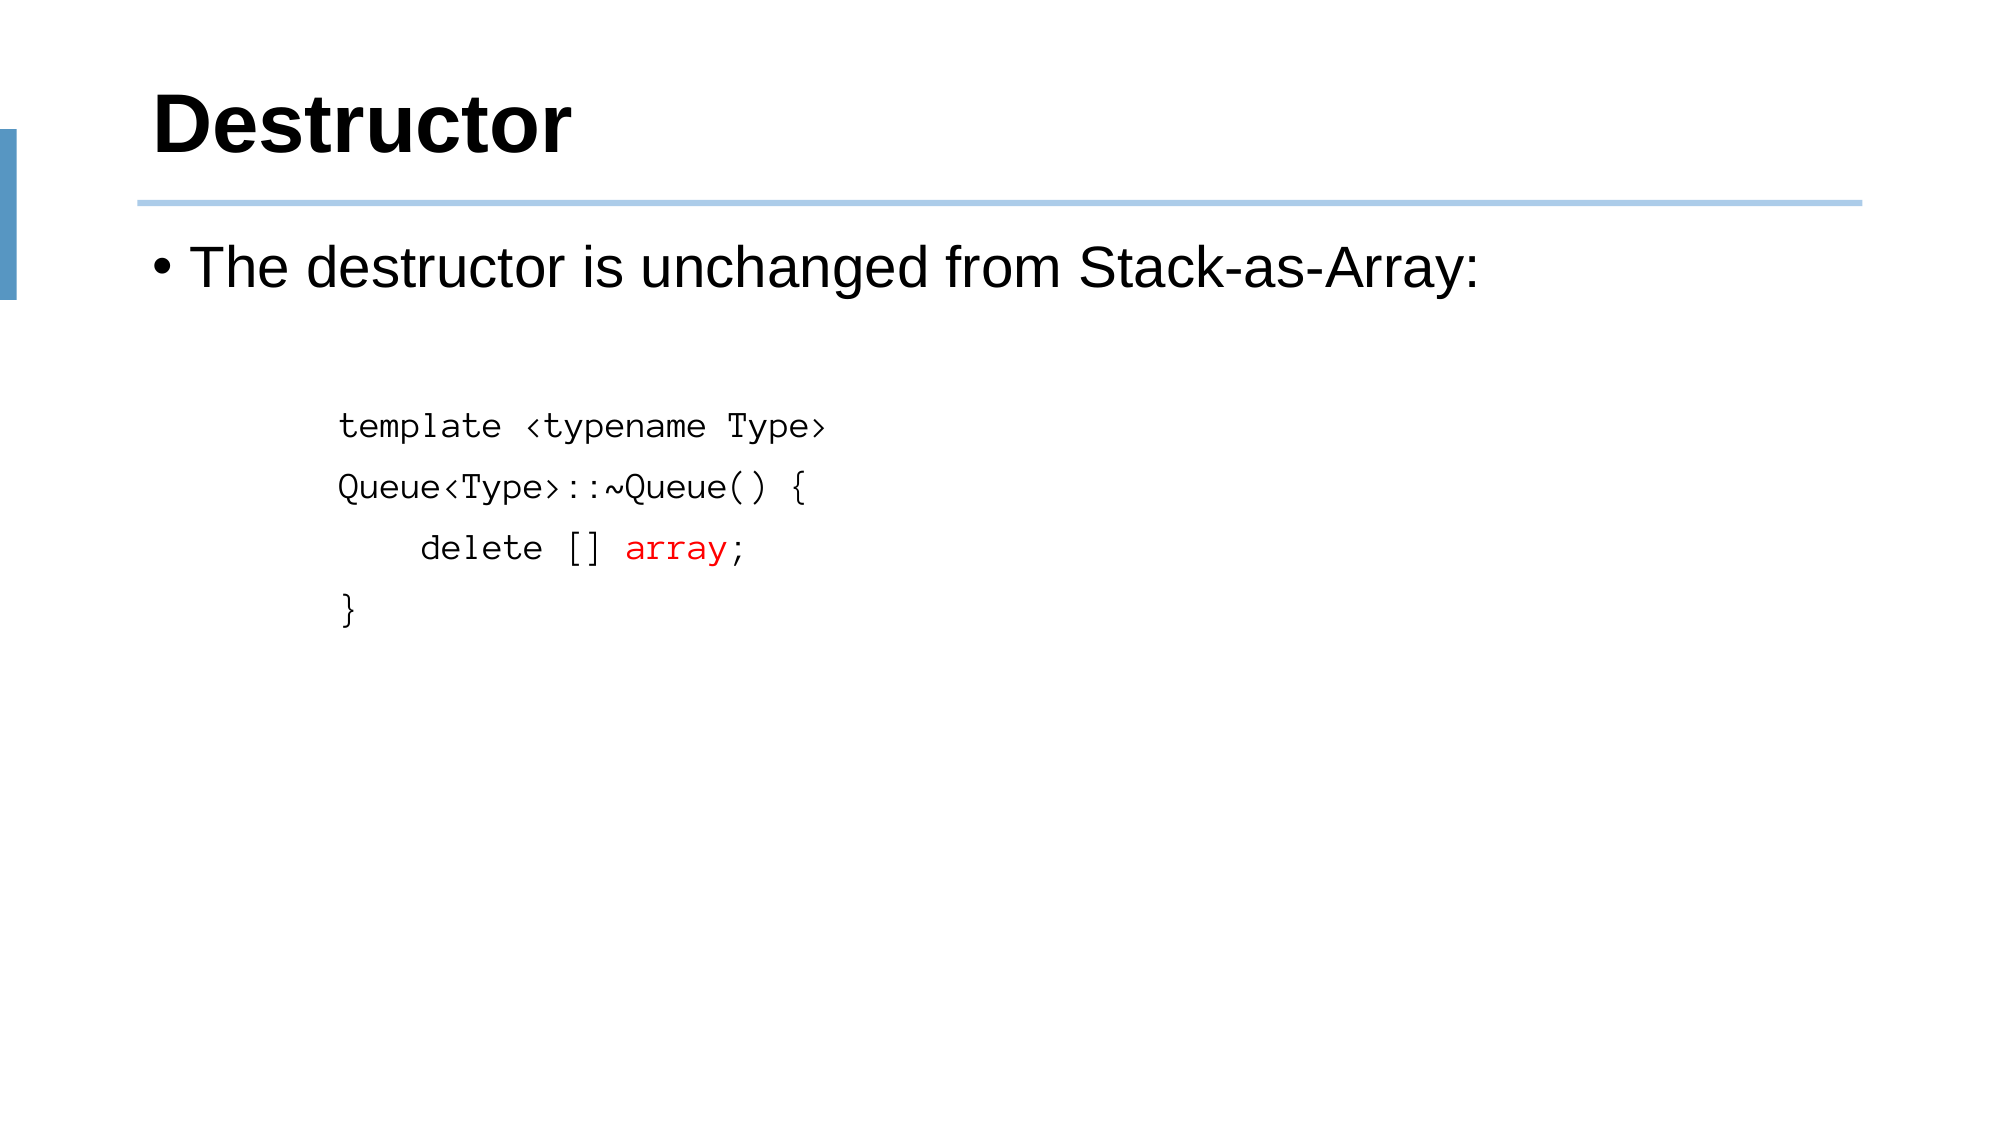

# Destructor
The destructor is unchanged from Stack-as-Array:

		template <typename Type>
		Queue<Type>::~Queue() {
		    delete [] array;
		}